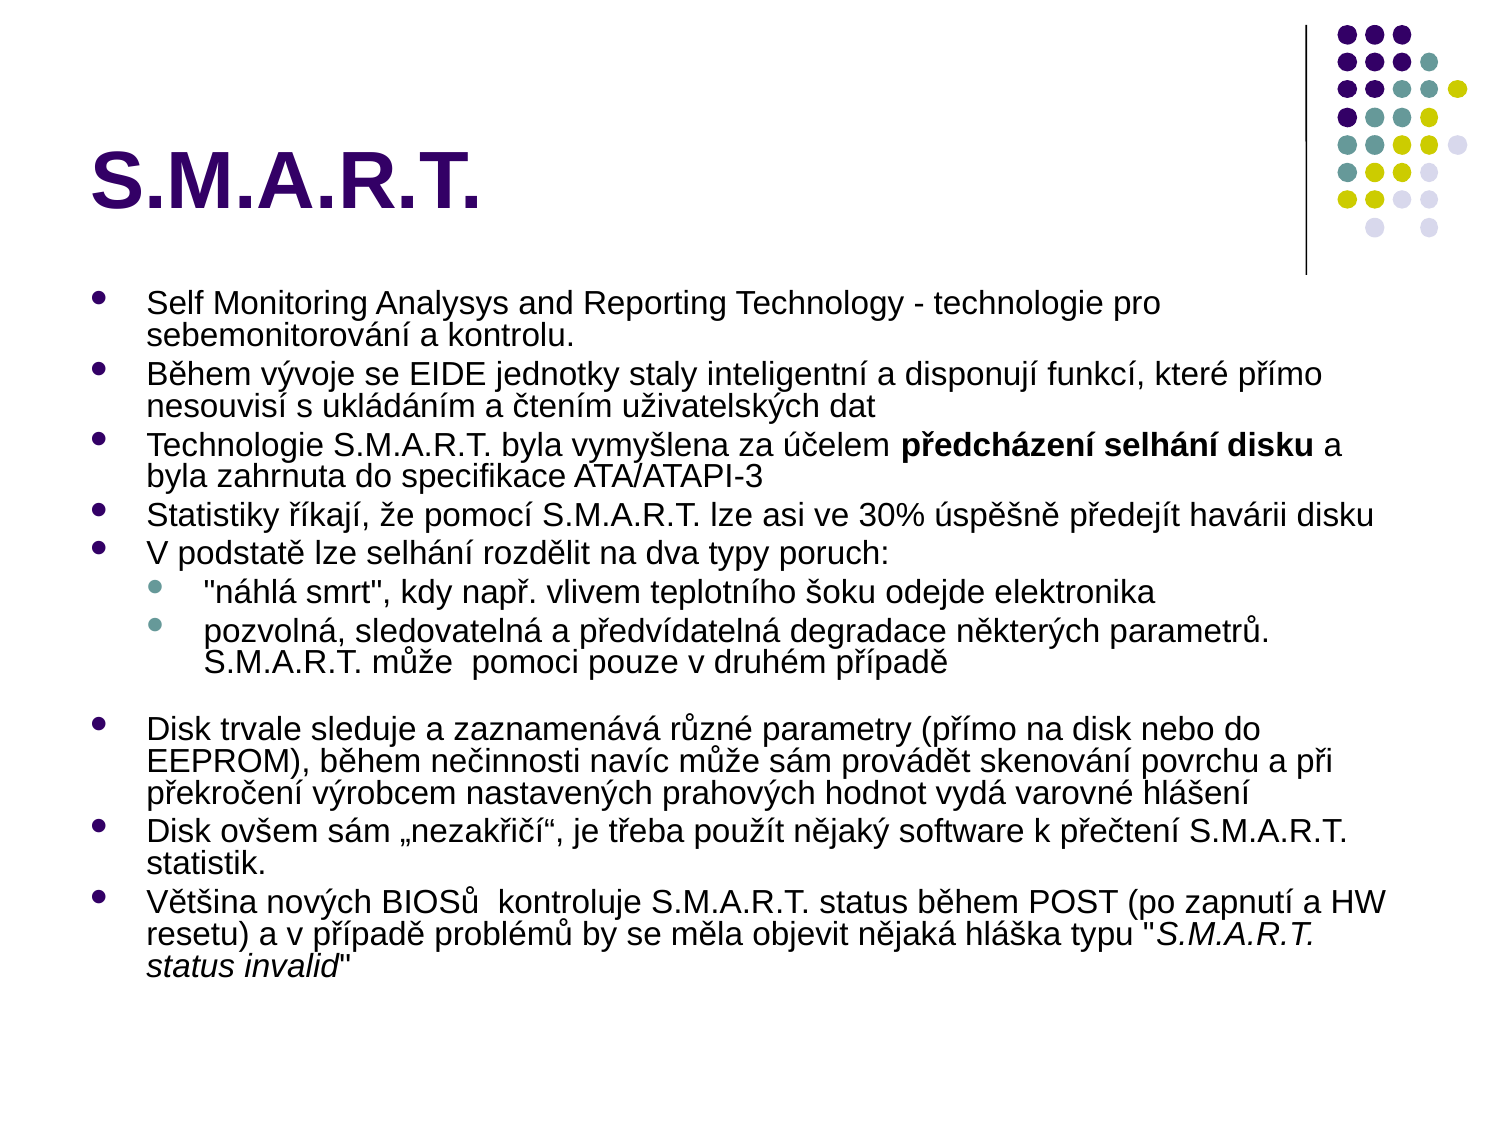

# S.M.A.R.T.
Self Monitoring Analysys and Reporting Technology - technologie pro sebemonitorování a kontrolu.
Během vývoje se EIDE jednotky staly inteligentní a disponují funkcí, které přímo nesouvisí s ukládáním a čtením uživatelských dat
Technologie S.M.A.R.T. byla vymyšlena za účelem předcházení selhání disku a byla zahrnuta do specifikace ATA/ATAPI-3
Statistiky říkají, že pomocí S.M.A.R.T. lze asi ve 30% úspěšně předejít havárii disku
V podstatě lze selhání rozdělit na dva typy poruch:
"náhlá smrt", kdy např. vlivem teplotního šoku odejde elektronika
pozvolná, sledovatelná a předvídatelná degradace některých parametrů. S.M.A.R.T. může  pomoci pouze v druhém případě
Disk trvale sleduje a zaznamenává různé parametry (přímo na disk nebo do EEPROM), během nečinnosti navíc může sám provádět skenování povrchu a při překročení výrobcem nastavených prahových hodnot vydá varovné hlášení
Disk ovšem sám „nezakřičí“, je třeba použít nějaký software k přečtení S.M.A.R.T. statistik.
Většina nových BIOSů  kontroluje S.M.A.R.T. status během POST (po zapnutí a HW resetu) a v případě problémů by se měla objevit nějaká hláška typu "S.M.A.R.T. status invalid"